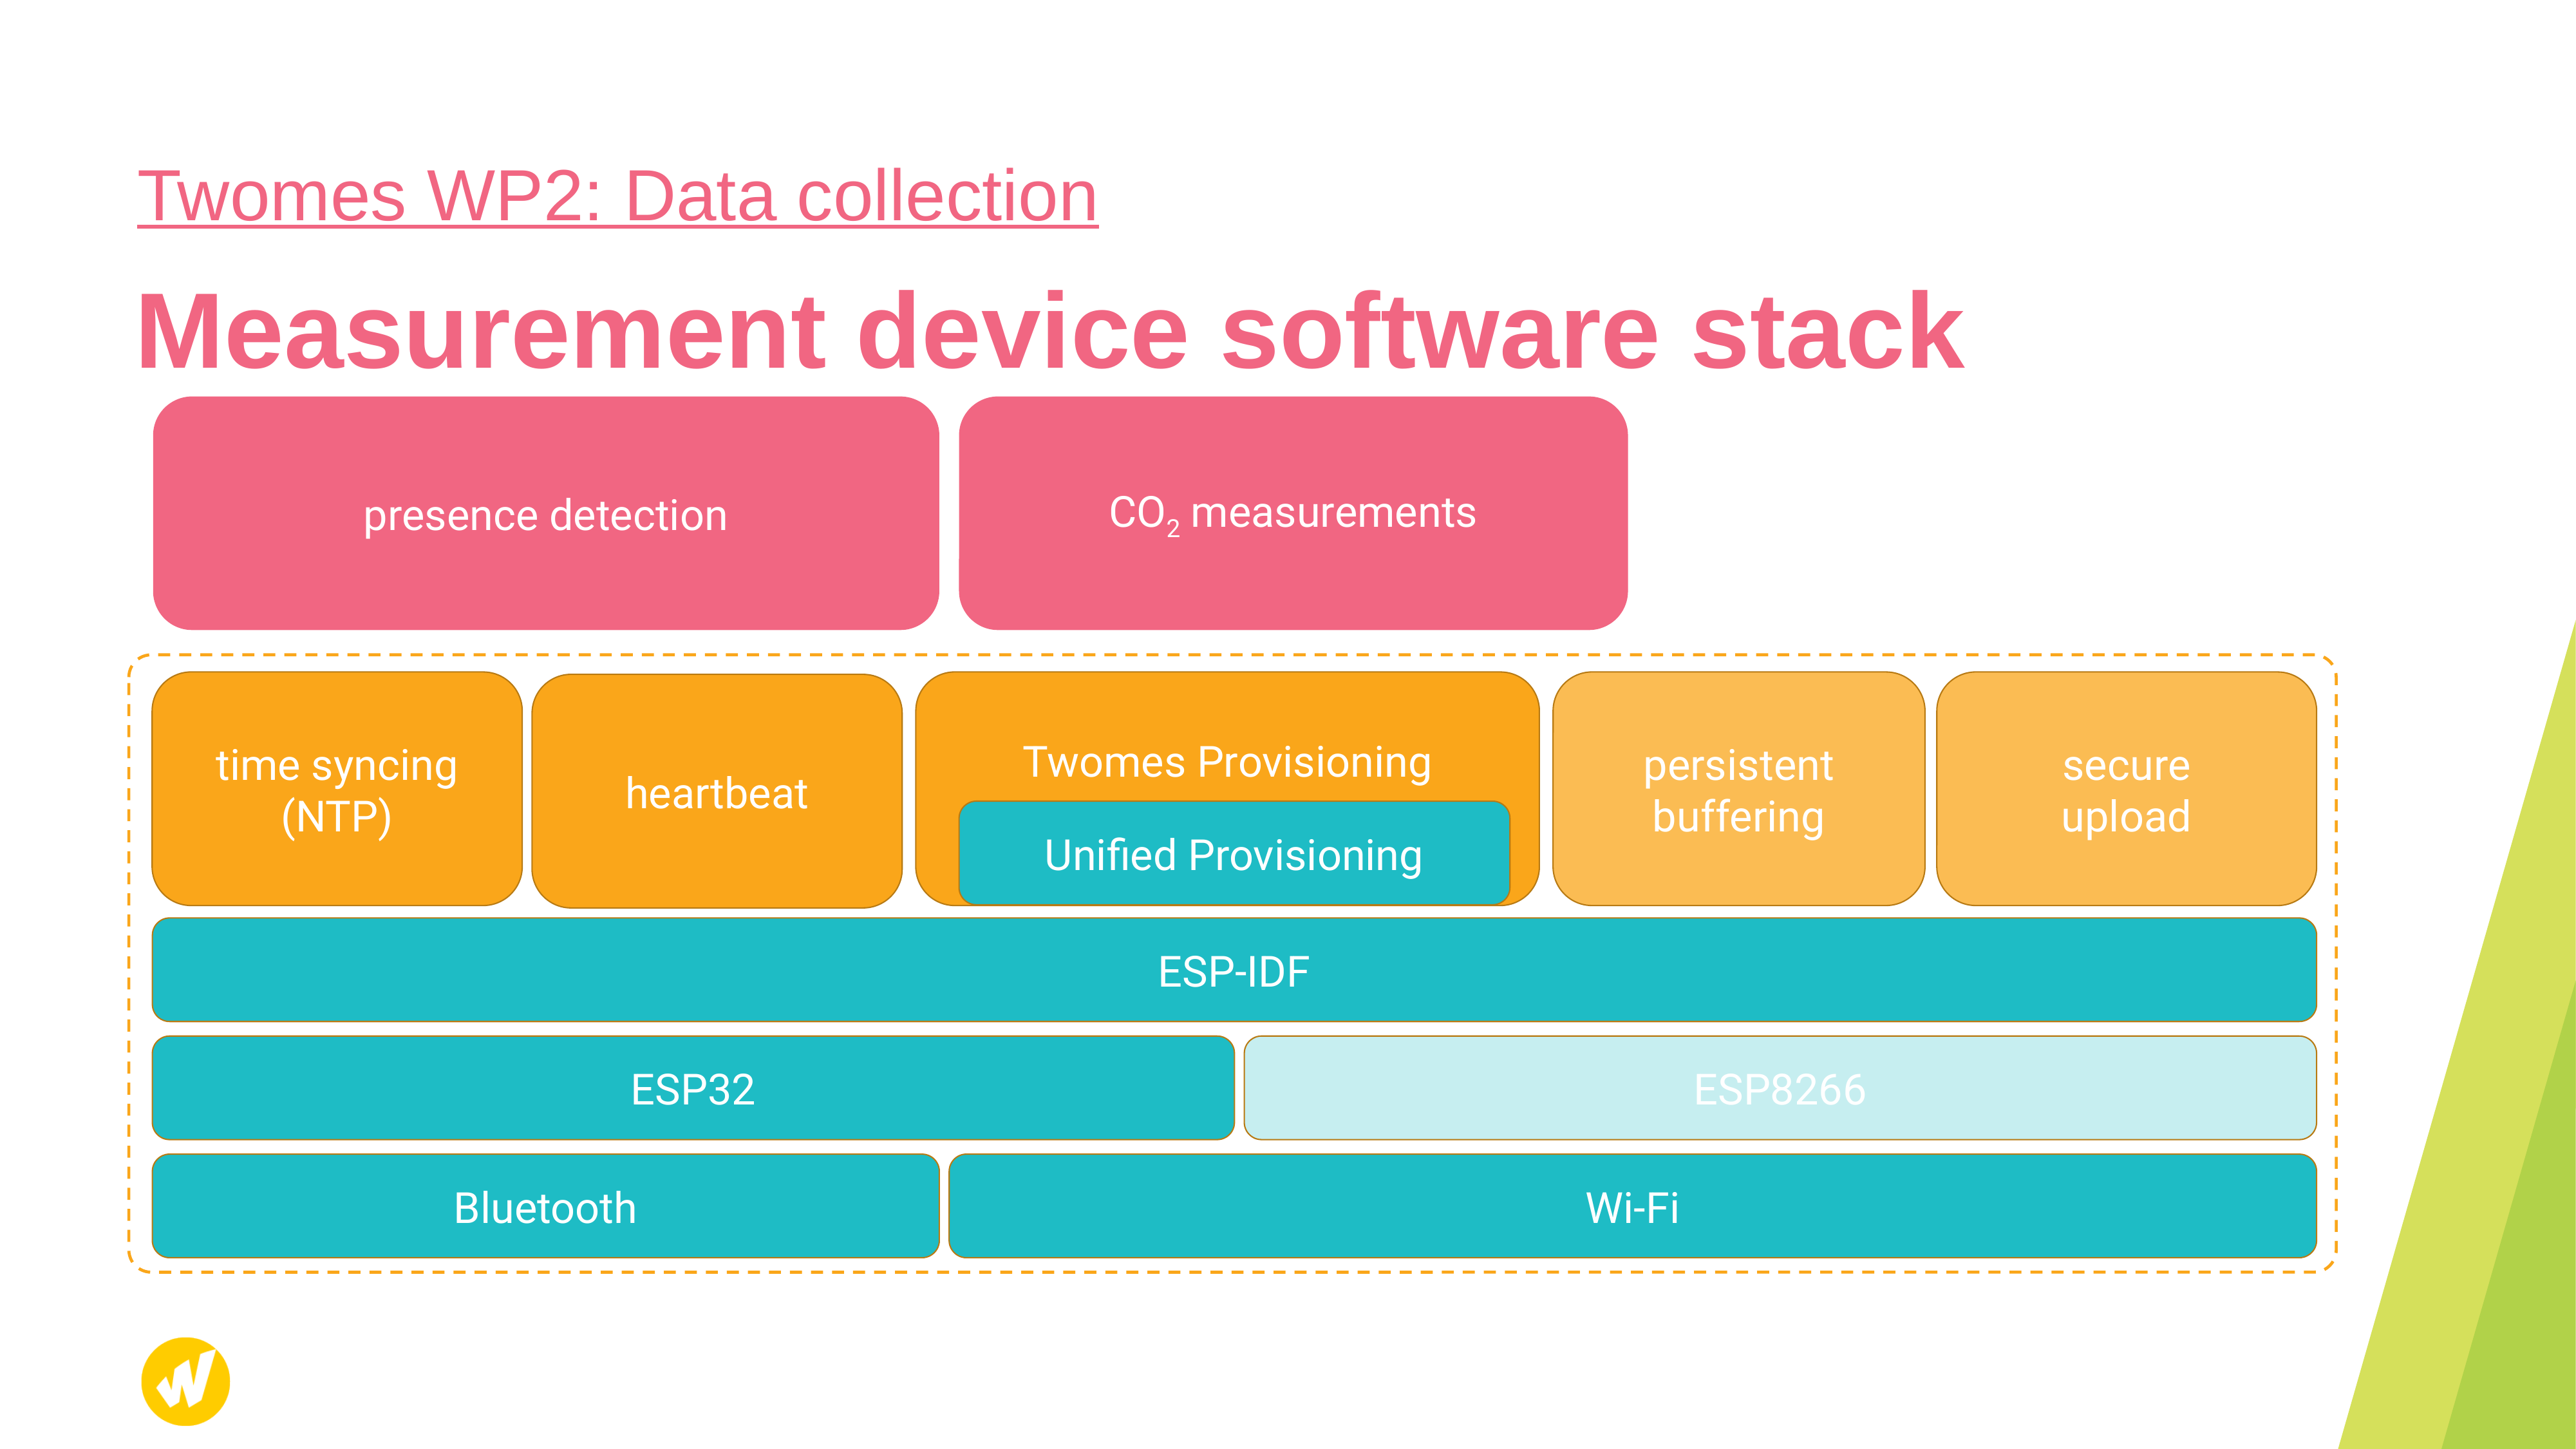

Twomes WP2: Data collection
# Measurement device software stack
presence detection
CO2 measurements

time syncing (NTP)
Twomes Provisioning
persistent buffering
secure
upload
heartbeat
Unified Provisioning
ESP-IDF
ESP32
ESP8266
Bluetooth
Wi-Fi